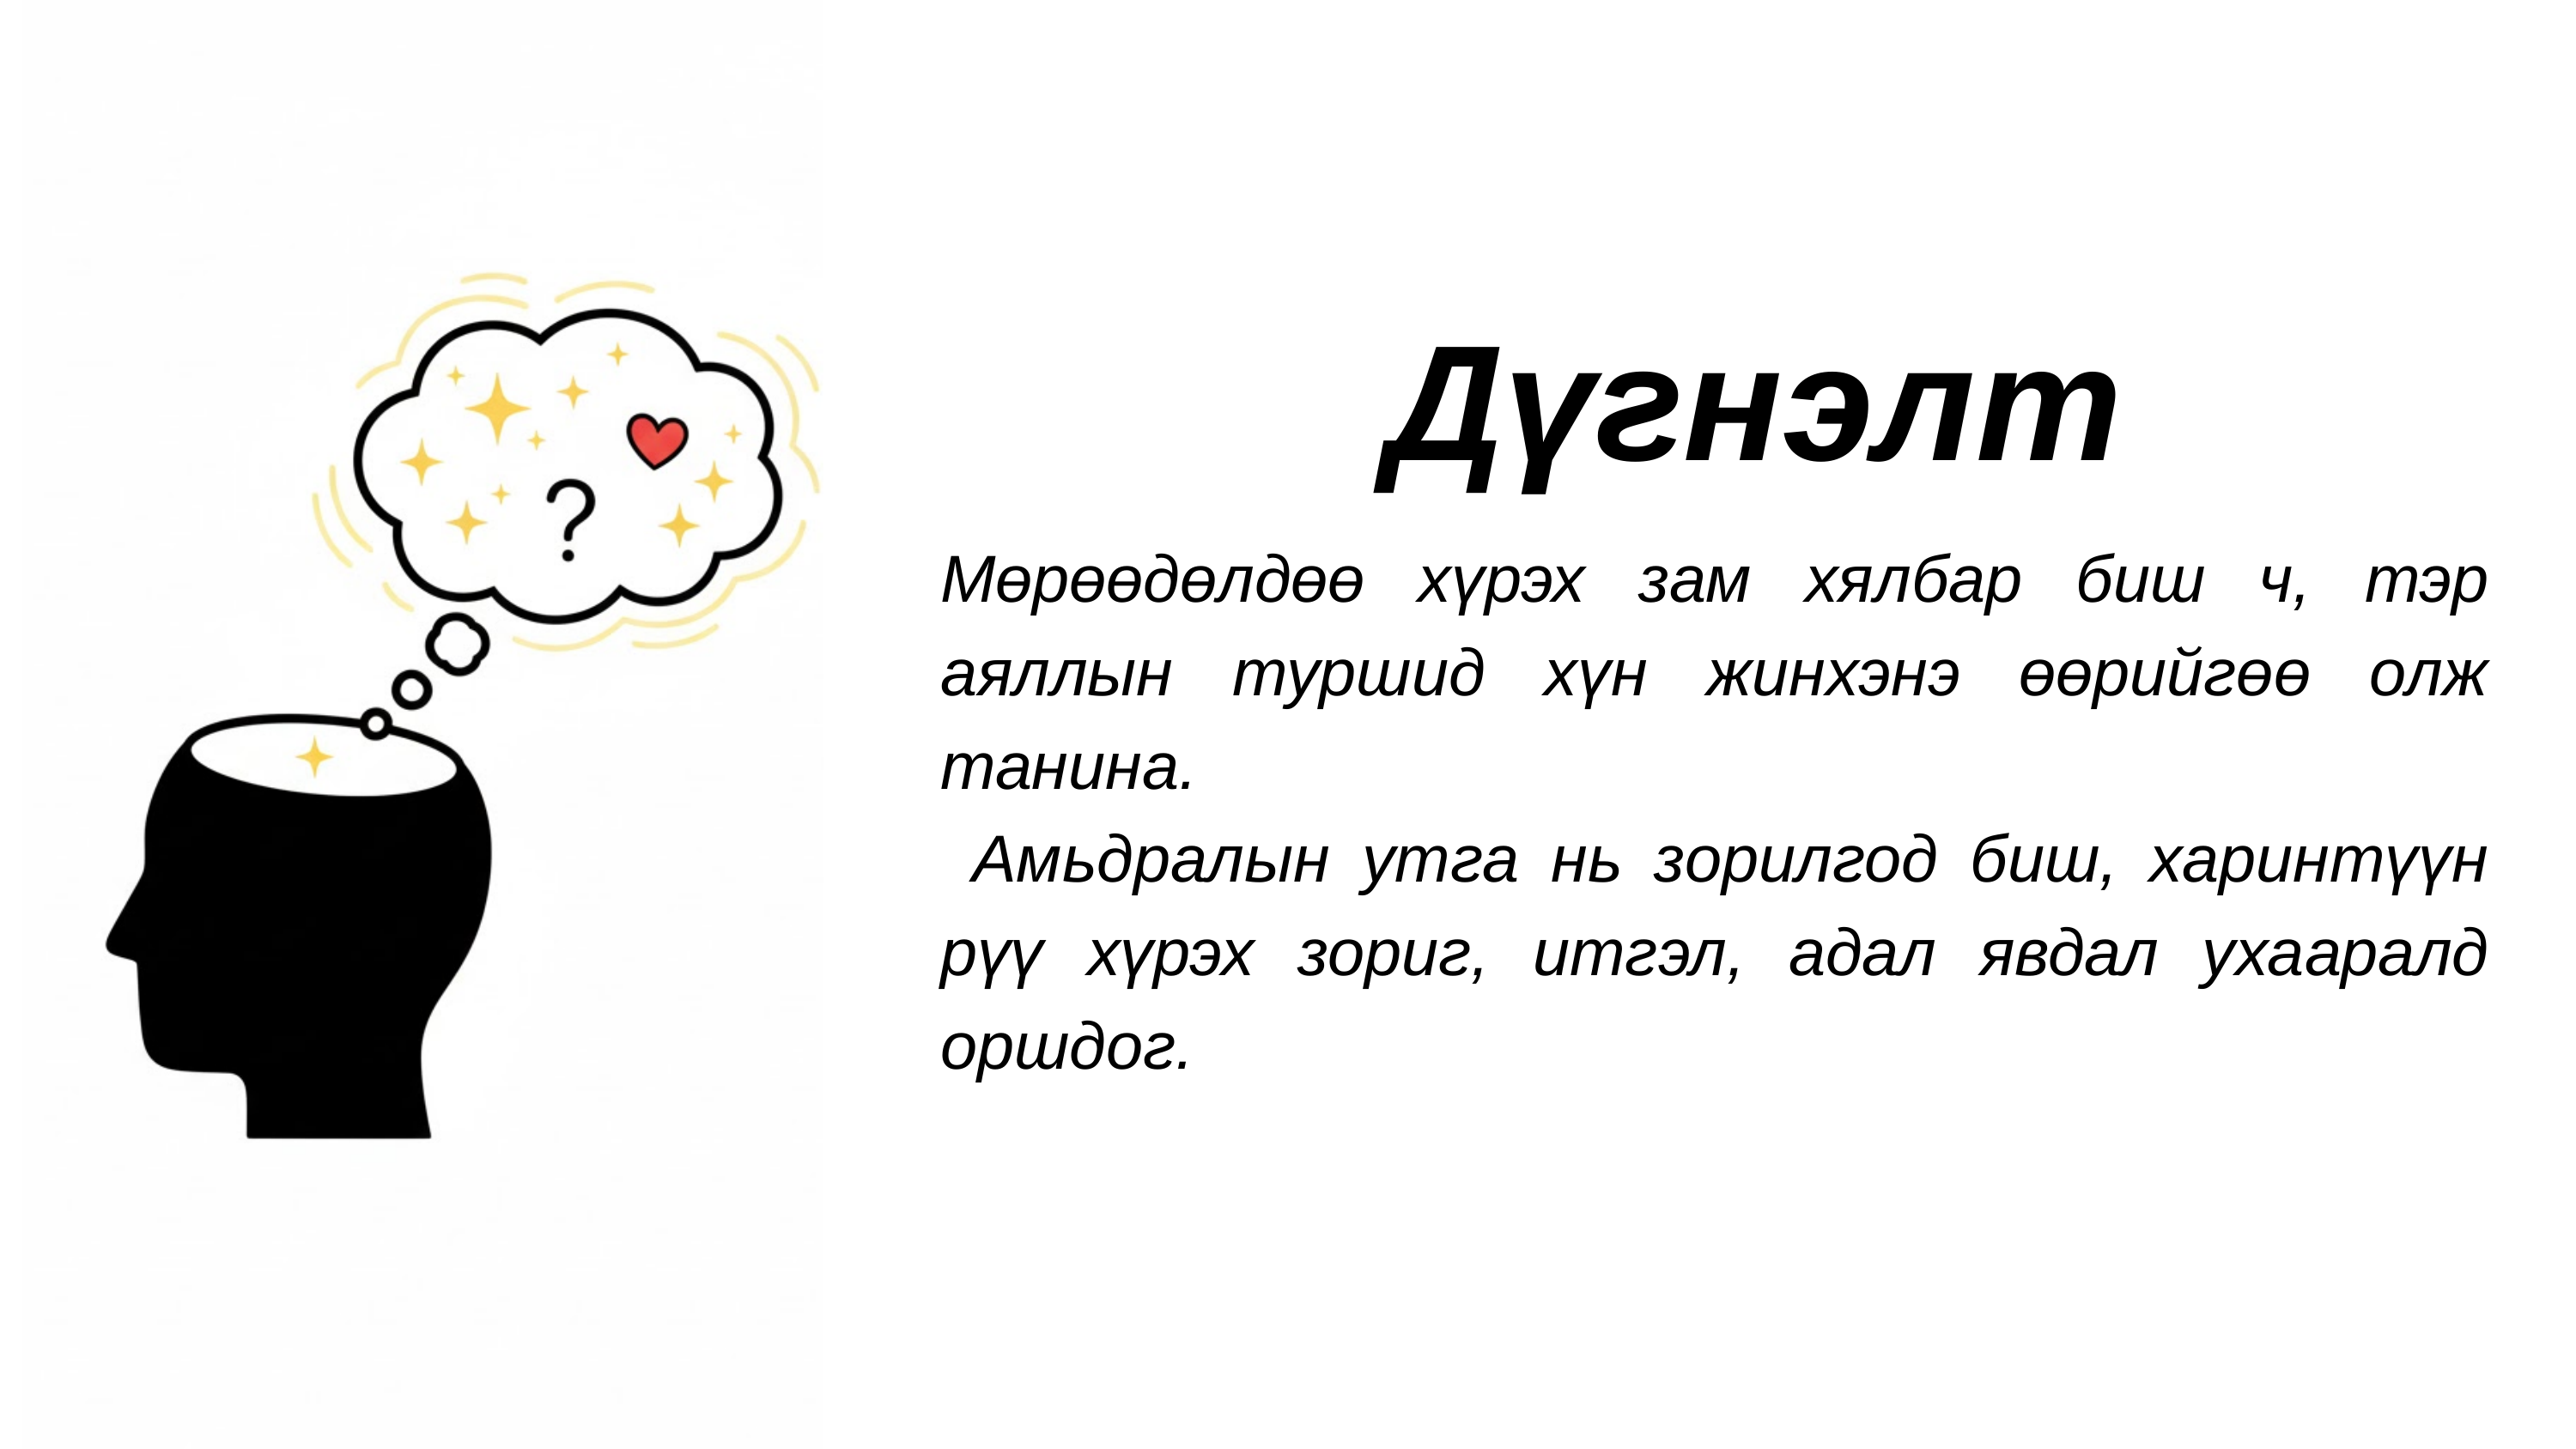

Дүгнэлт
Мөрөөдөлдөө хүрэх зам хялбар биш ч, тэр аяллын туршид хүн жинхэнэ өөрийгөө олж танина.
 Амьдралын утга нь зорилгод биш, харинтүүн рүү хүрэх зориг, итгэл, адал явдал ухааралд оршдог.